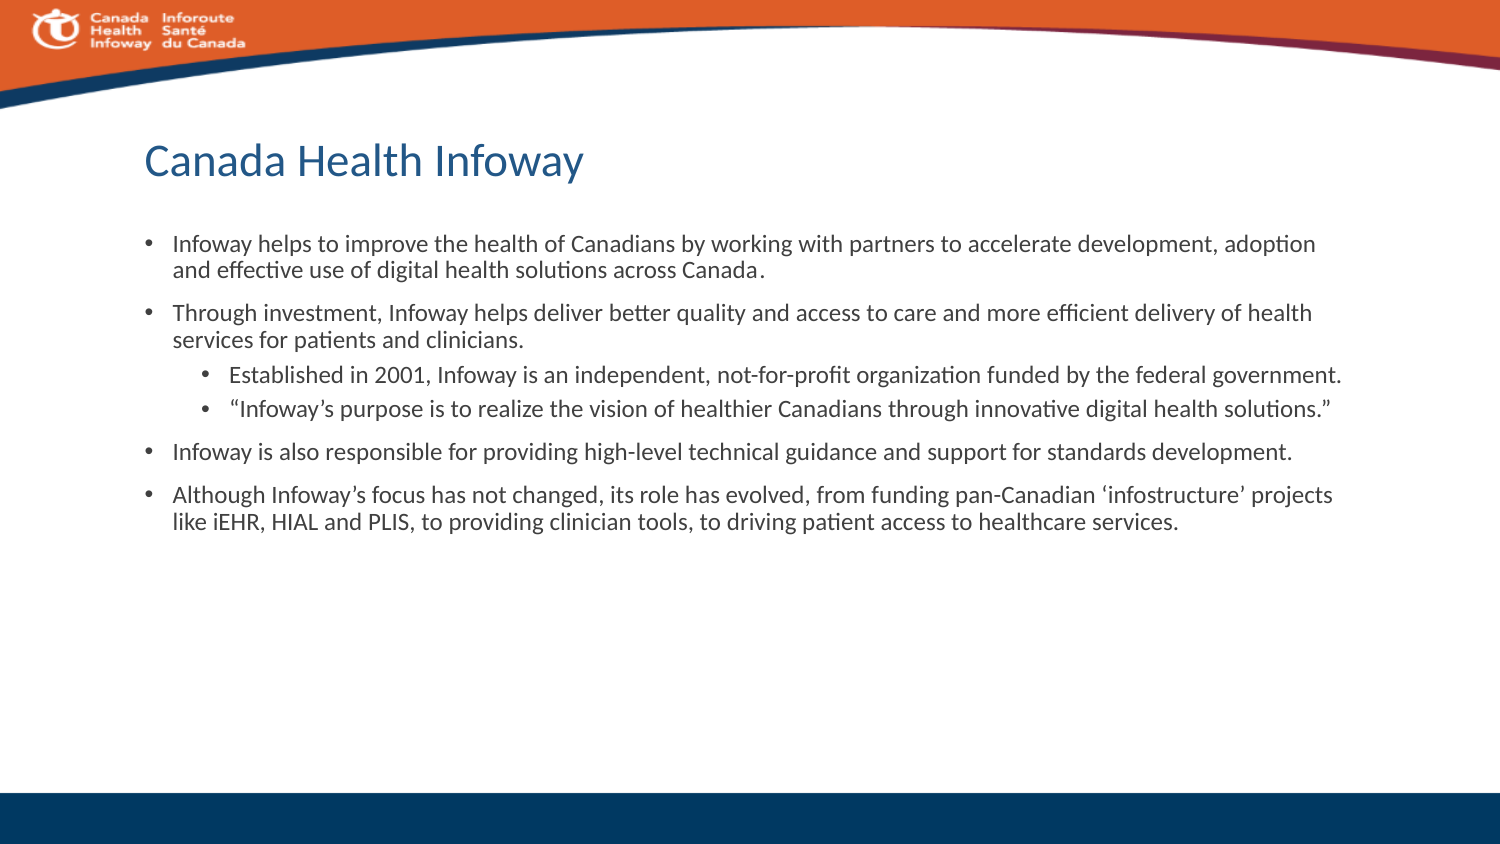

# Canada Health Infoway
Infoway helps to improve the health of Canadians by working with partners to accelerate development, adoption and effective use of digital health solutions across Canada.
Through investment, Infoway helps deliver better quality and access to care and more efficient delivery of health services for patients and clinicians.
Established in 2001, Infoway is an independent, not-for-profit organization funded by the federal government.
“Infoway’s purpose is to realize the vision of healthier Canadians through innovative digital health solutions.”
Infoway is also responsible for providing high-level technical guidance and support for standards development.
Although Infoway’s focus has not changed, its role has evolved, from funding pan-Canadian ‘infostructure’ projects like iEHR, HIAL and PLIS, to providing clinician tools, to driving patient access to healthcare services.